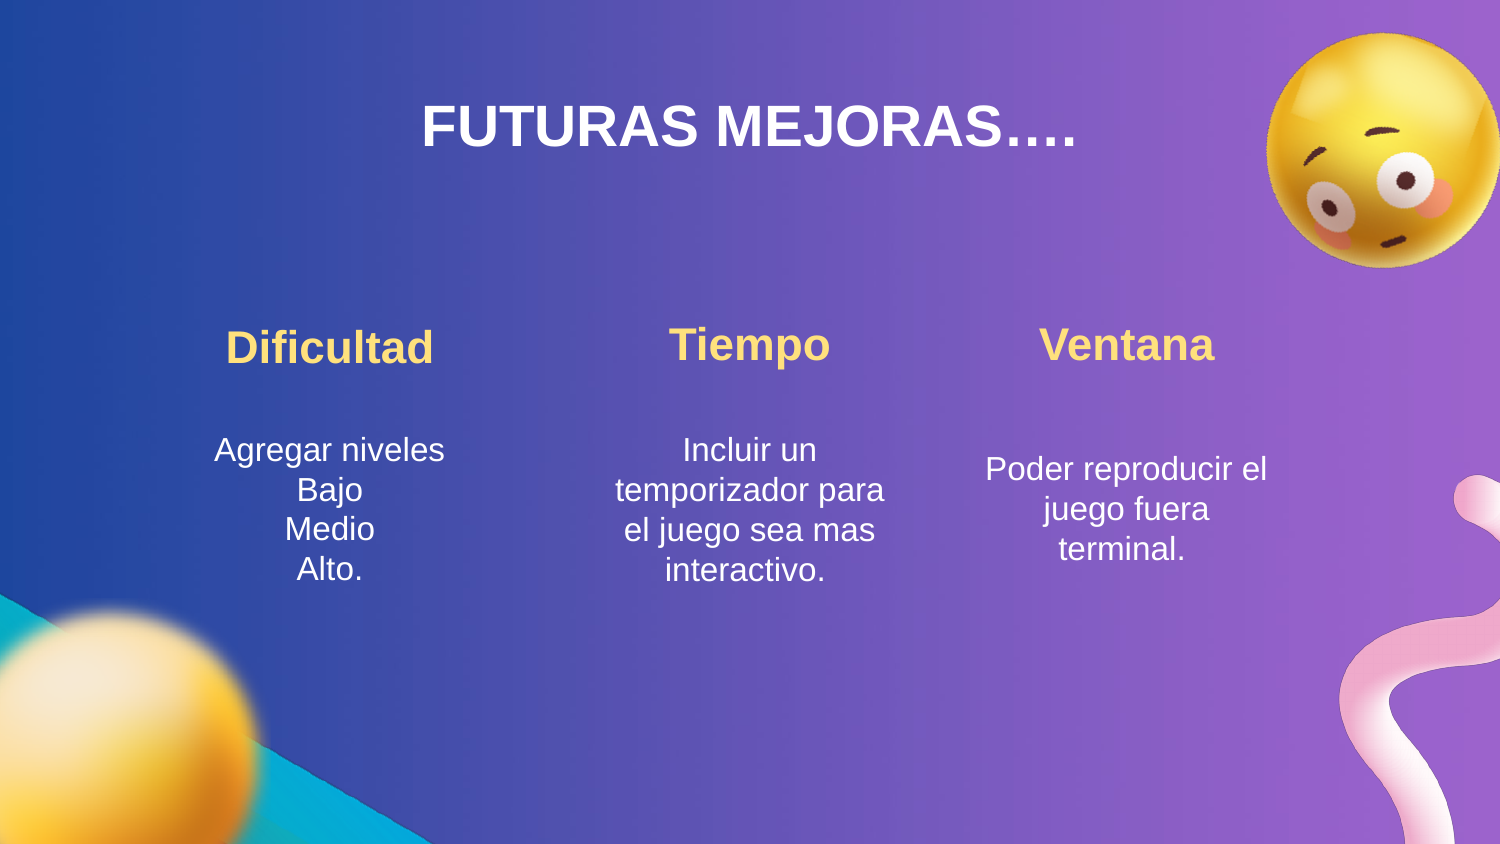

# FUTURAS MEJORAS….
Tiempo
Ventana
Dificultad
Agregar niveles Bajo
Medio
Alto.
Incluir un temporizador para el juego sea mas interactivo.
Poder reproducir el juego fuera terminal.